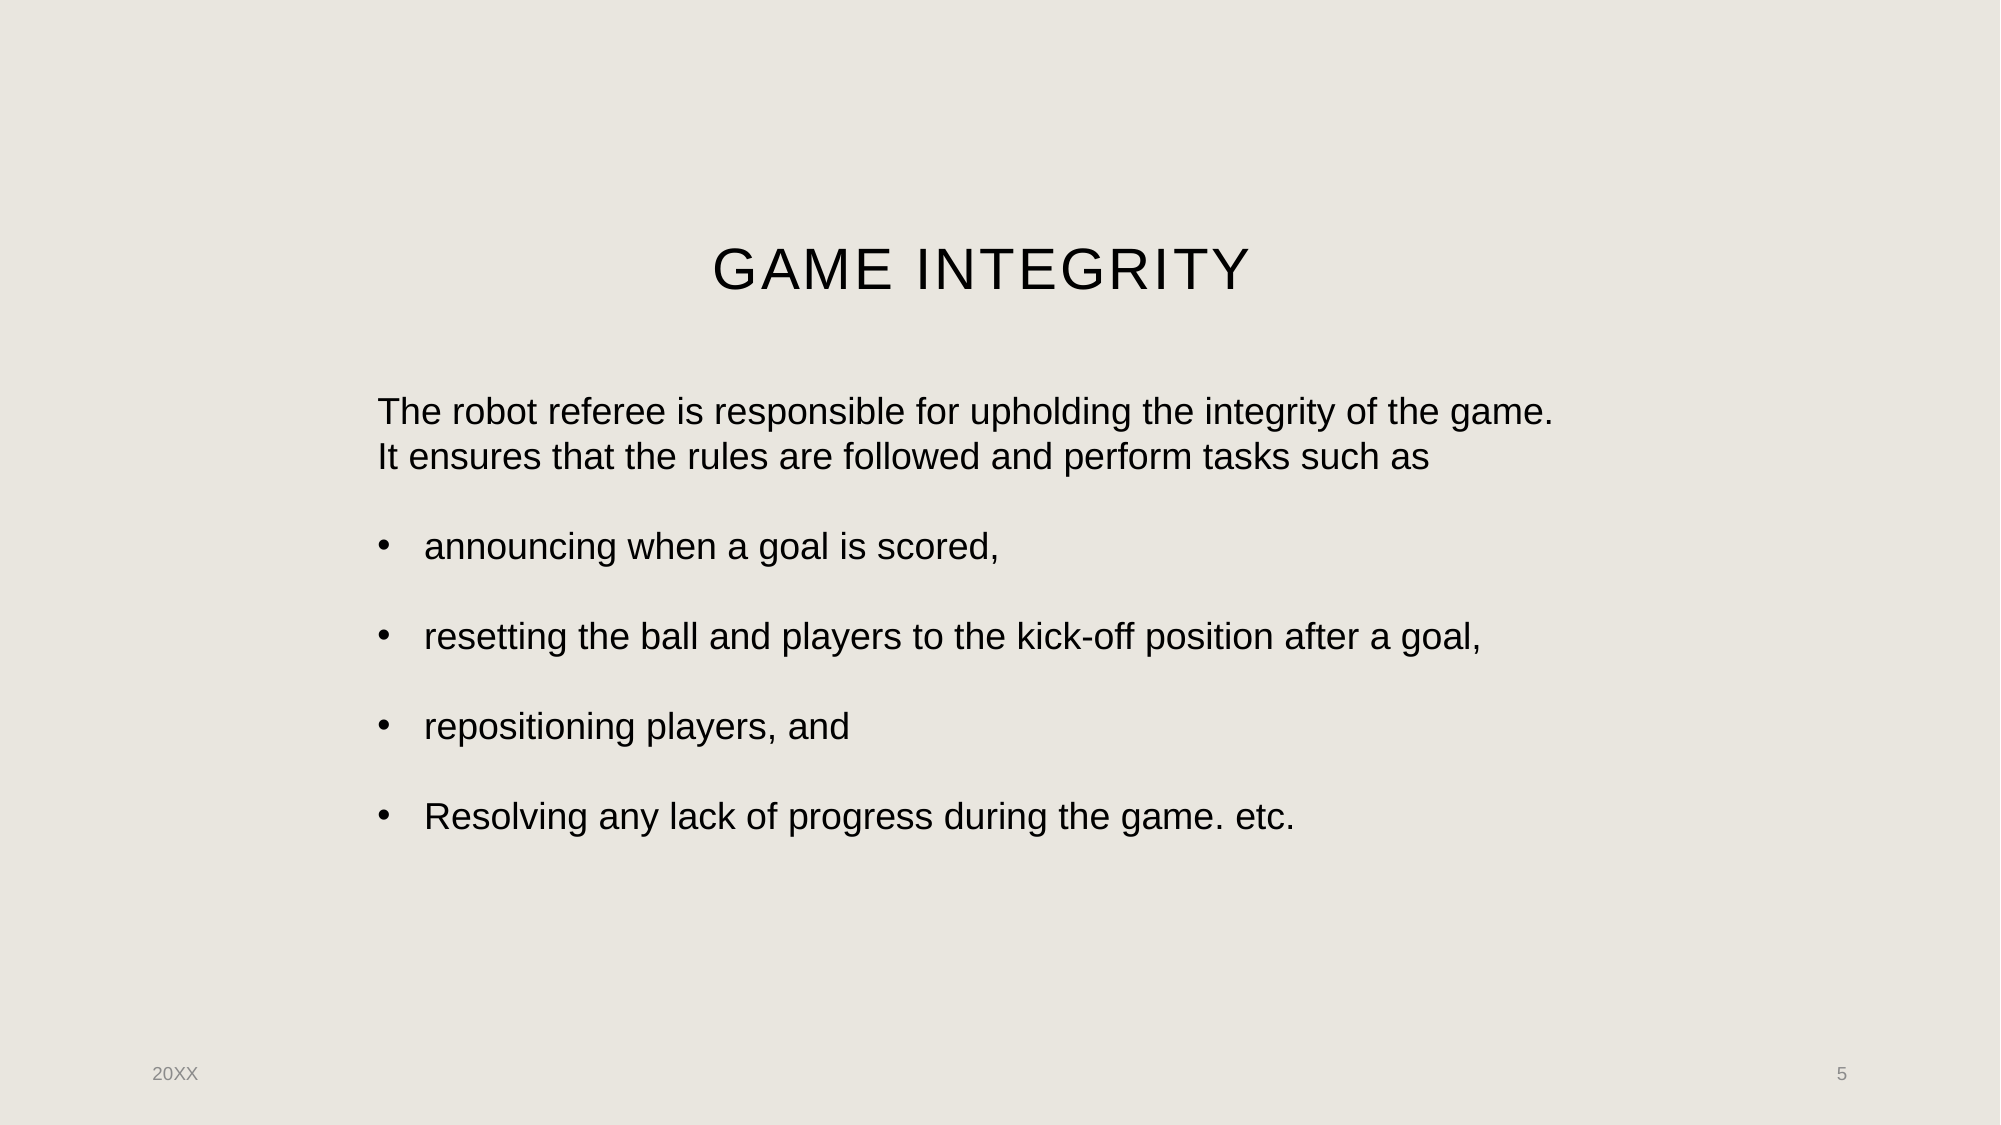

# Game integrity
The robot referee is responsible for upholding the integrity of the game.
It ensures that the rules are followed and perform tasks such as

announcing when a goal is scored,

resetting the ball and players to the kick-off position after a goal,

repositioning players, and

Resolving any lack of progress during the game. etc.

20XX
5